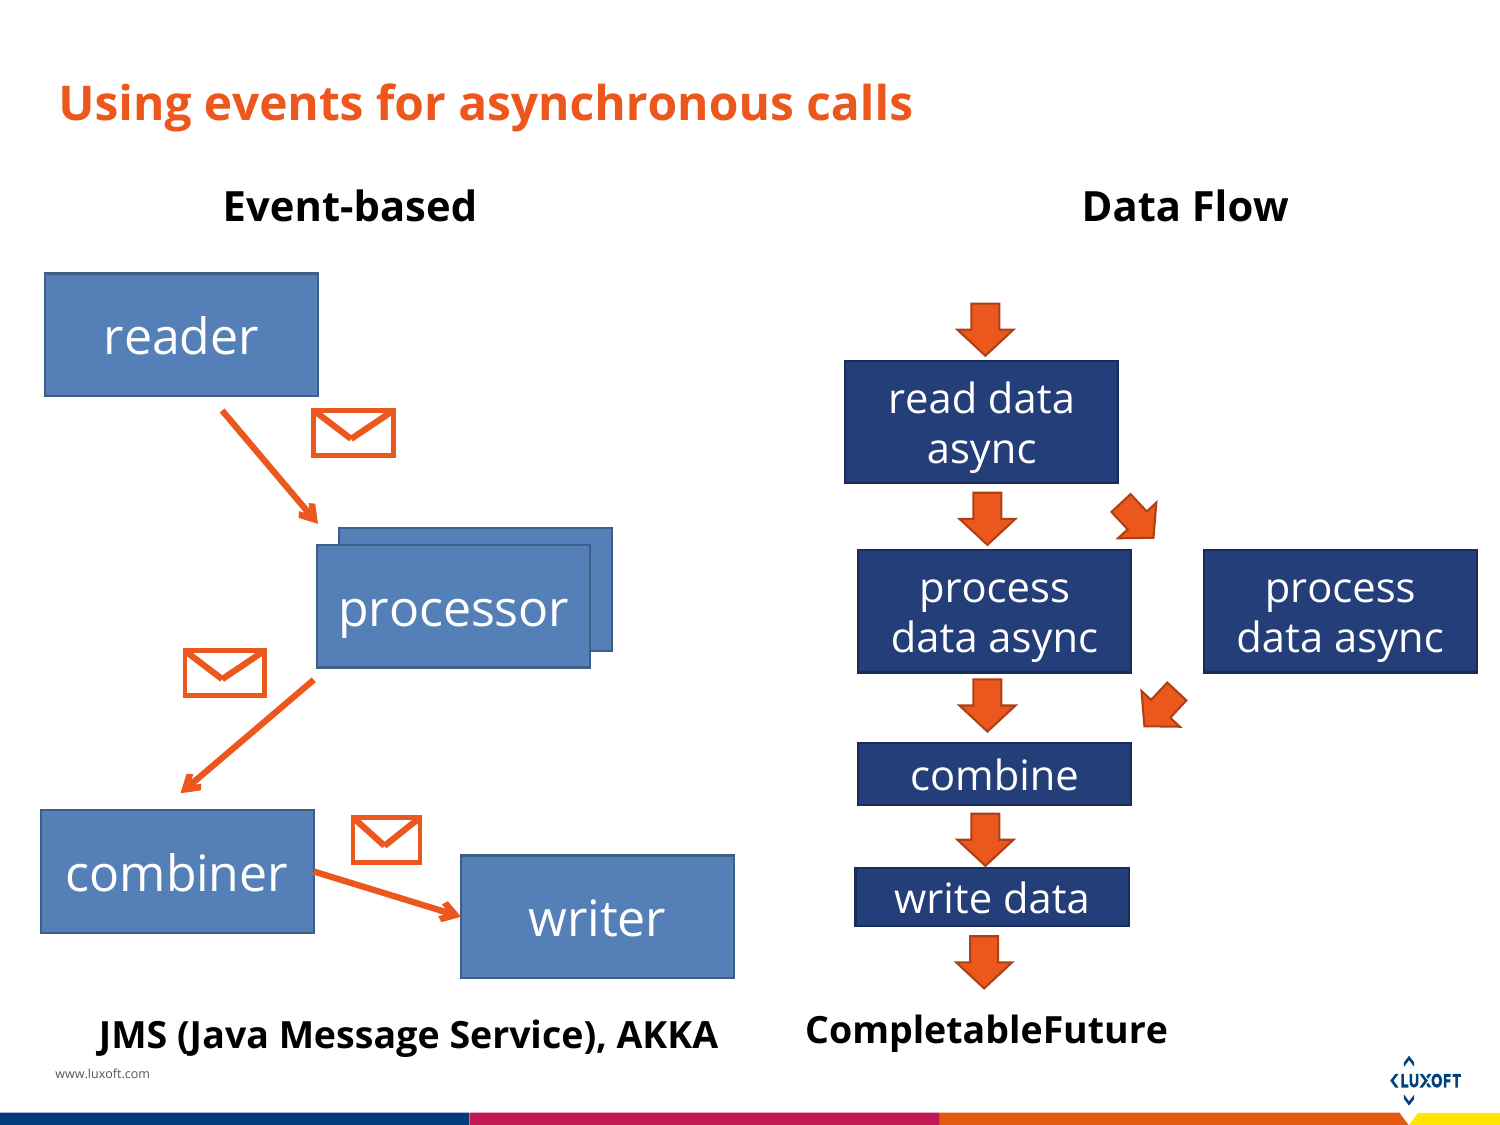

# Using events for asynchronous calls
Event-based
Data Flow
reader

read data async

process data async
process data async

combine

write data

processor
processor

combiner

writer

CompletableFuture
JMS (Java Message Service), AKKA